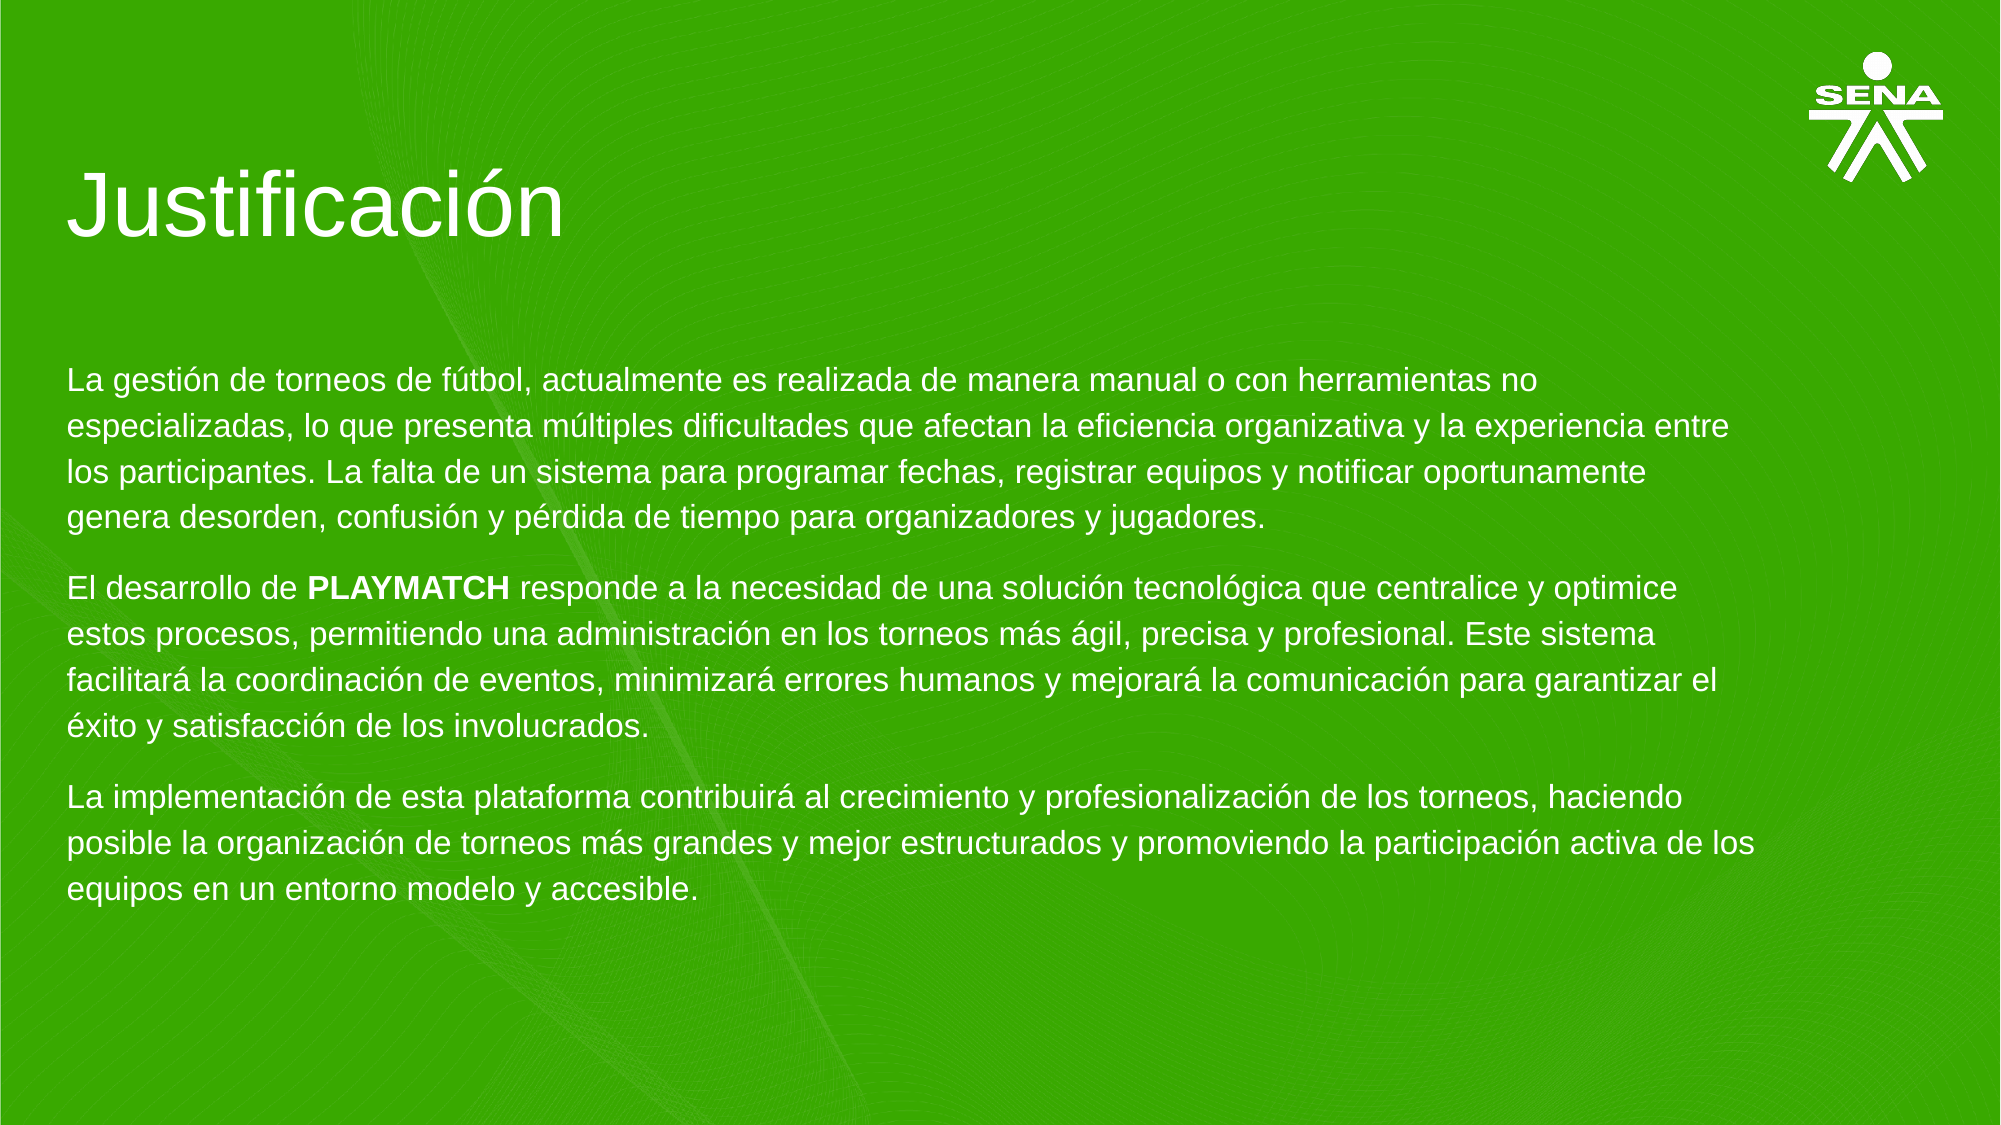

Justificación

La gestión de torneos de fútbol, actualmente es realizada de manera manual o con herramientas no especializadas, lo que presenta múltiples dificultades que afectan la eficiencia organizativa y la experiencia entre los participantes. La falta de un sistema para programar fechas, registrar equipos y notificar oportunamente genera desorden, confusión y pérdida de tiempo para organizadores y jugadores.
El desarrollo de PLAYMATCH responde a la necesidad de una solución tecnológica que centralice y optimice estos procesos, permitiendo una administración en los torneos más ágil, precisa y profesional. Este sistema facilitará la coordinación de eventos, minimizará errores humanos y mejorará la comunicación para garantizar el éxito y satisfacción de los involucrados.
La implementación de esta plataforma contribuirá al crecimiento y profesionalización de los torneos, haciendo posible la organización de torneos más grandes y mejor estructurados y promoviendo la participación activa de los equipos en un entorno modelo y accesible.